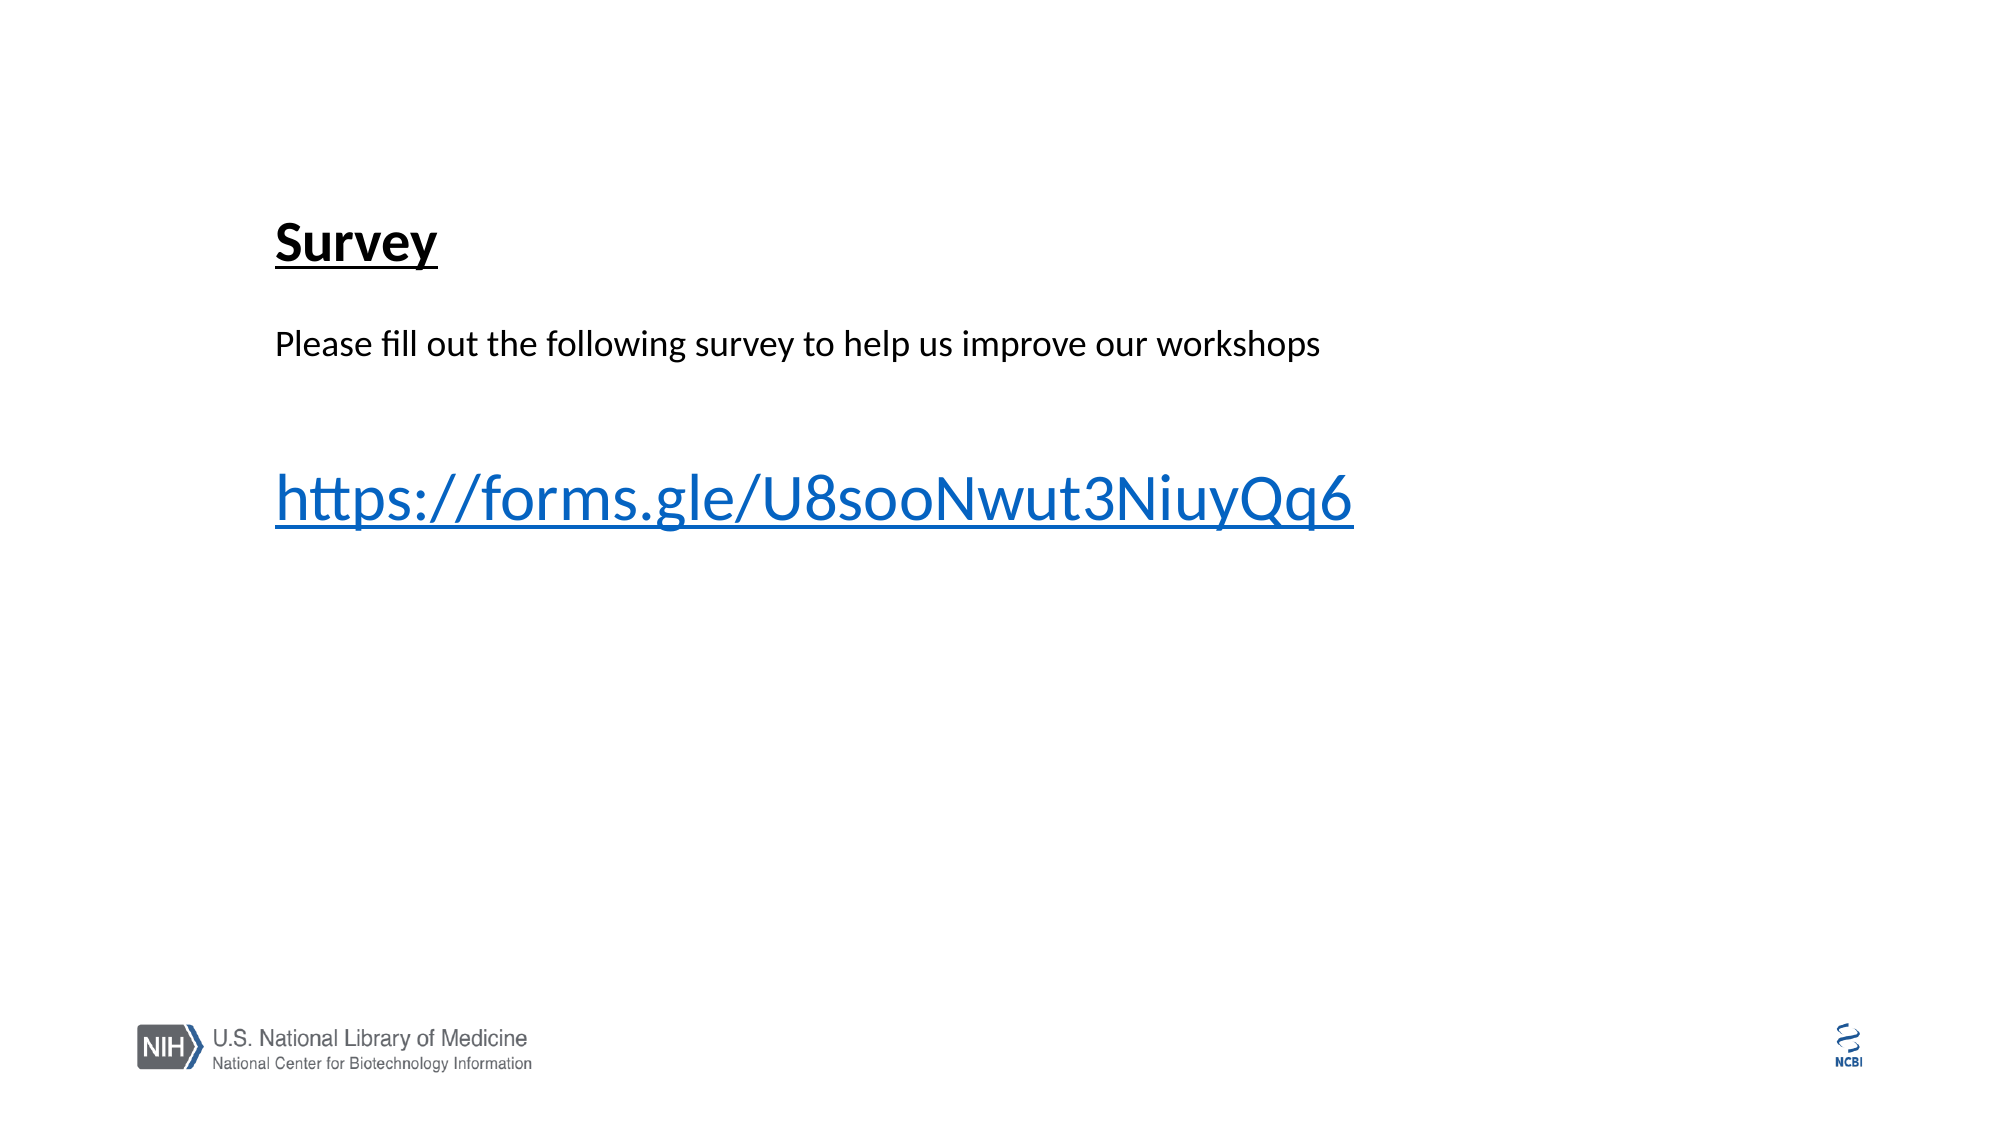

Survey

Please fill out the following survey to help us improve our workshops

https://forms.gle/U8sooNwut3NiuyQq6